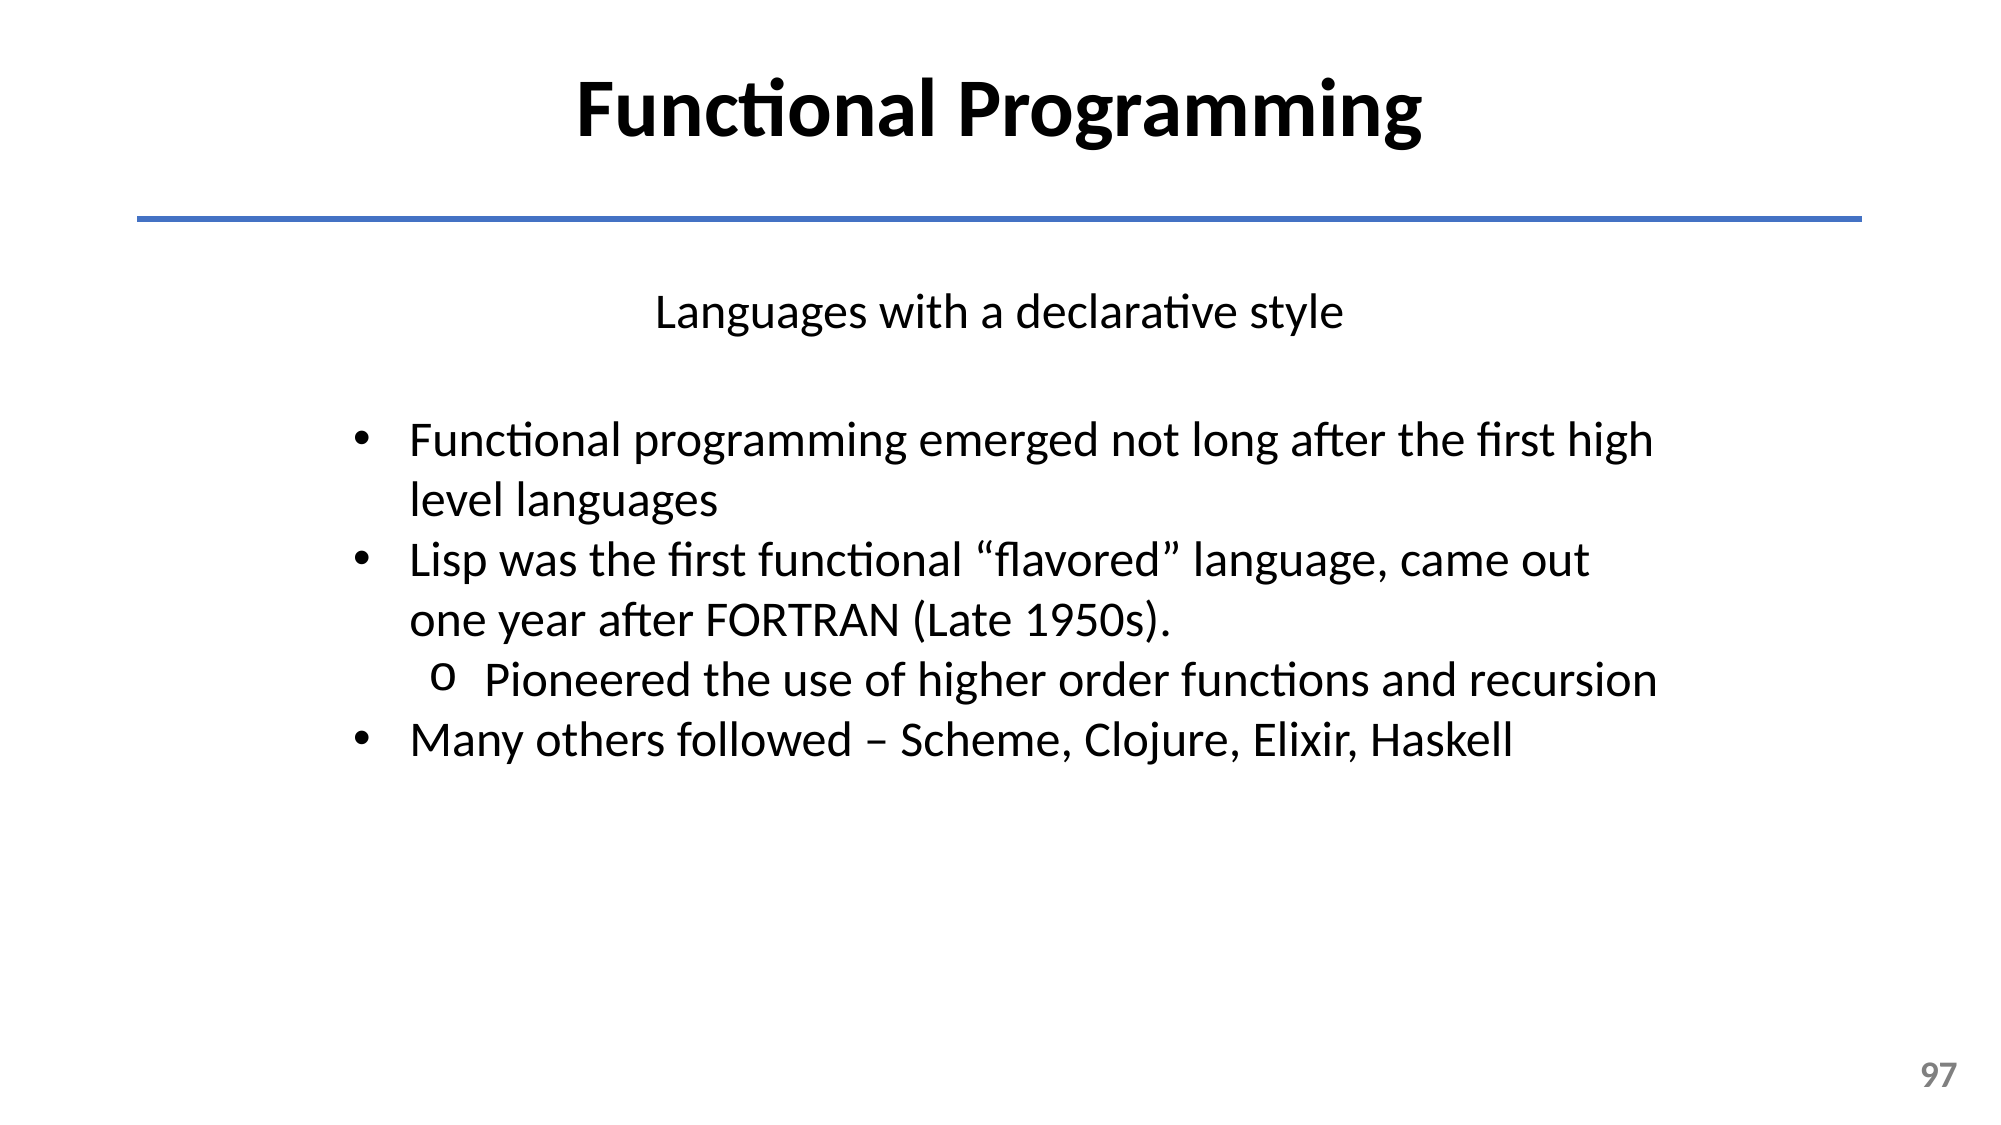

Functional Programming
Languages with a declarative style
Functional programming emerged not long after the first high level languages
Lisp was the first functional “flavored” language, came out one year after FORTRAN (Late 1950s).
Pioneered the use of higher order functions and recursion
Many others followed – Scheme, Clojure, Elixir, Haskell
97